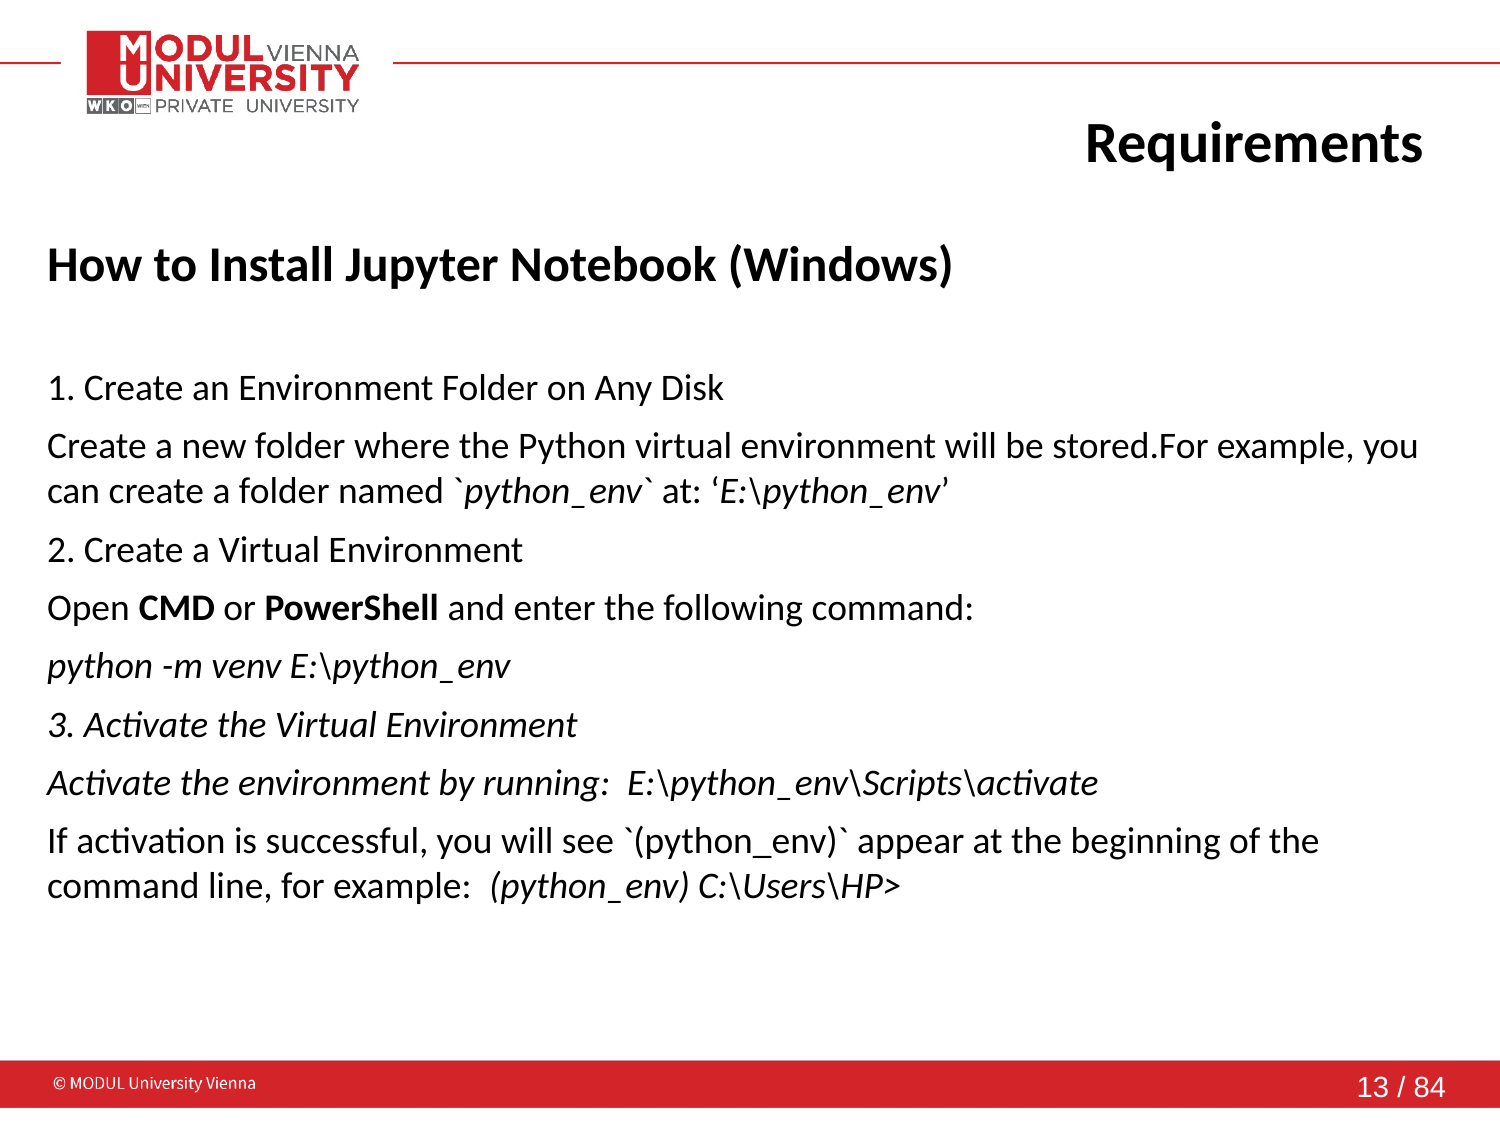

# Requirements
How to Install Jupyter Notebook (Windows)

1. Create an Environment Folder on Any Disk
Create a new folder where the Python virtual environment will be stored.For example, you can create a folder named `python_env` at: ‘E:\python_env’
2. Create a Virtual Environment
Open CMD or PowerShell and enter the following command:
python -m venv E:\python_env
3. Activate the Virtual Environment
Activate the environment by running:  E:\python_env\Scripts\activate
If activation is successful, you will see `(python_env)` appear at the beginning of the command line, for example:  (python_env) C:\Users\HP>